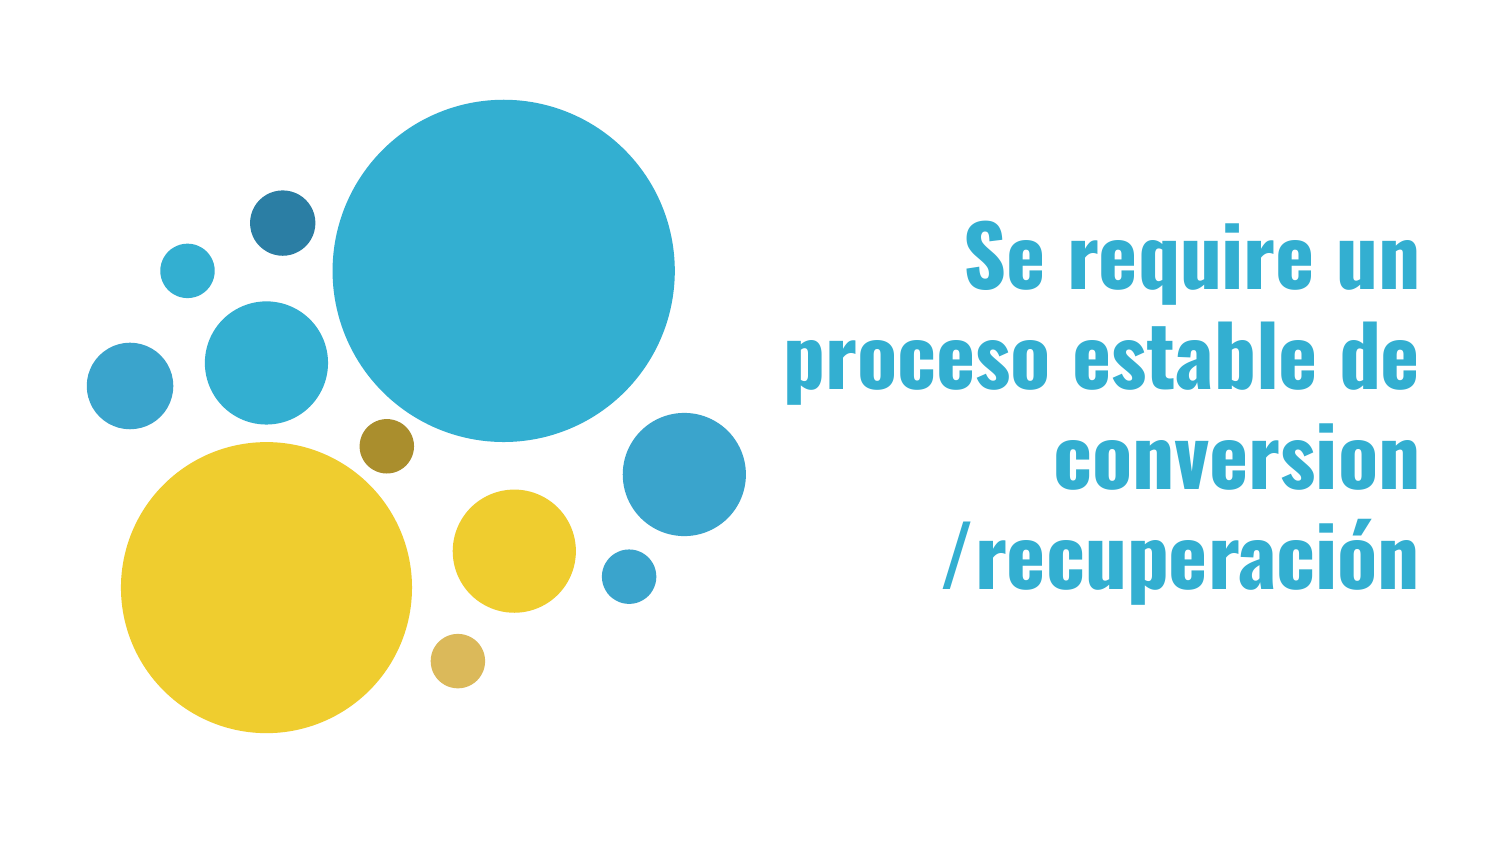

Se require un proceso estable de conversion /recuperación